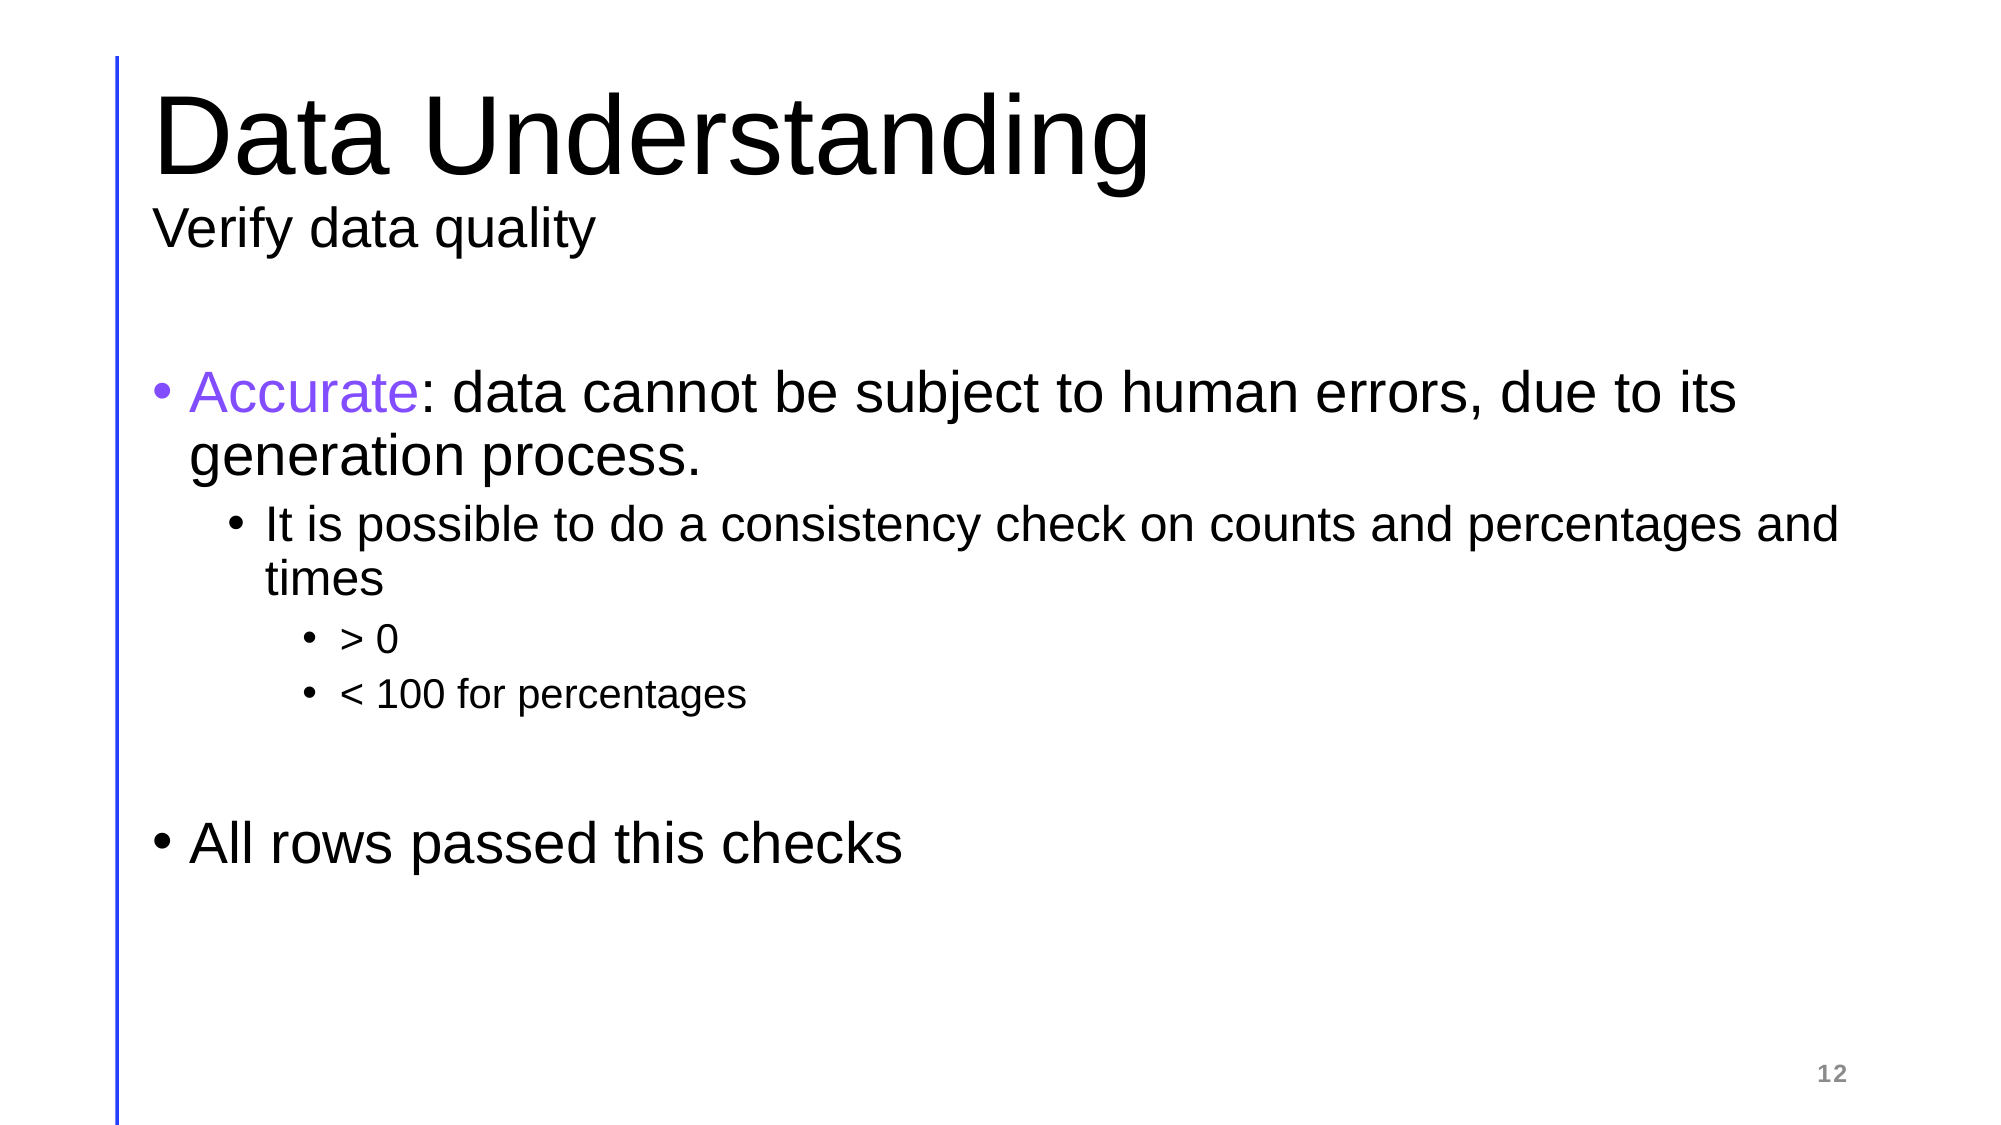

# Data Understanding Verify data quality
Accurate: data cannot be subject to human errors, due to its generation process.
It is possible to do a consistency check on counts and percentages and times
> 0
< 100 for percentages

All rows passed this checks

12